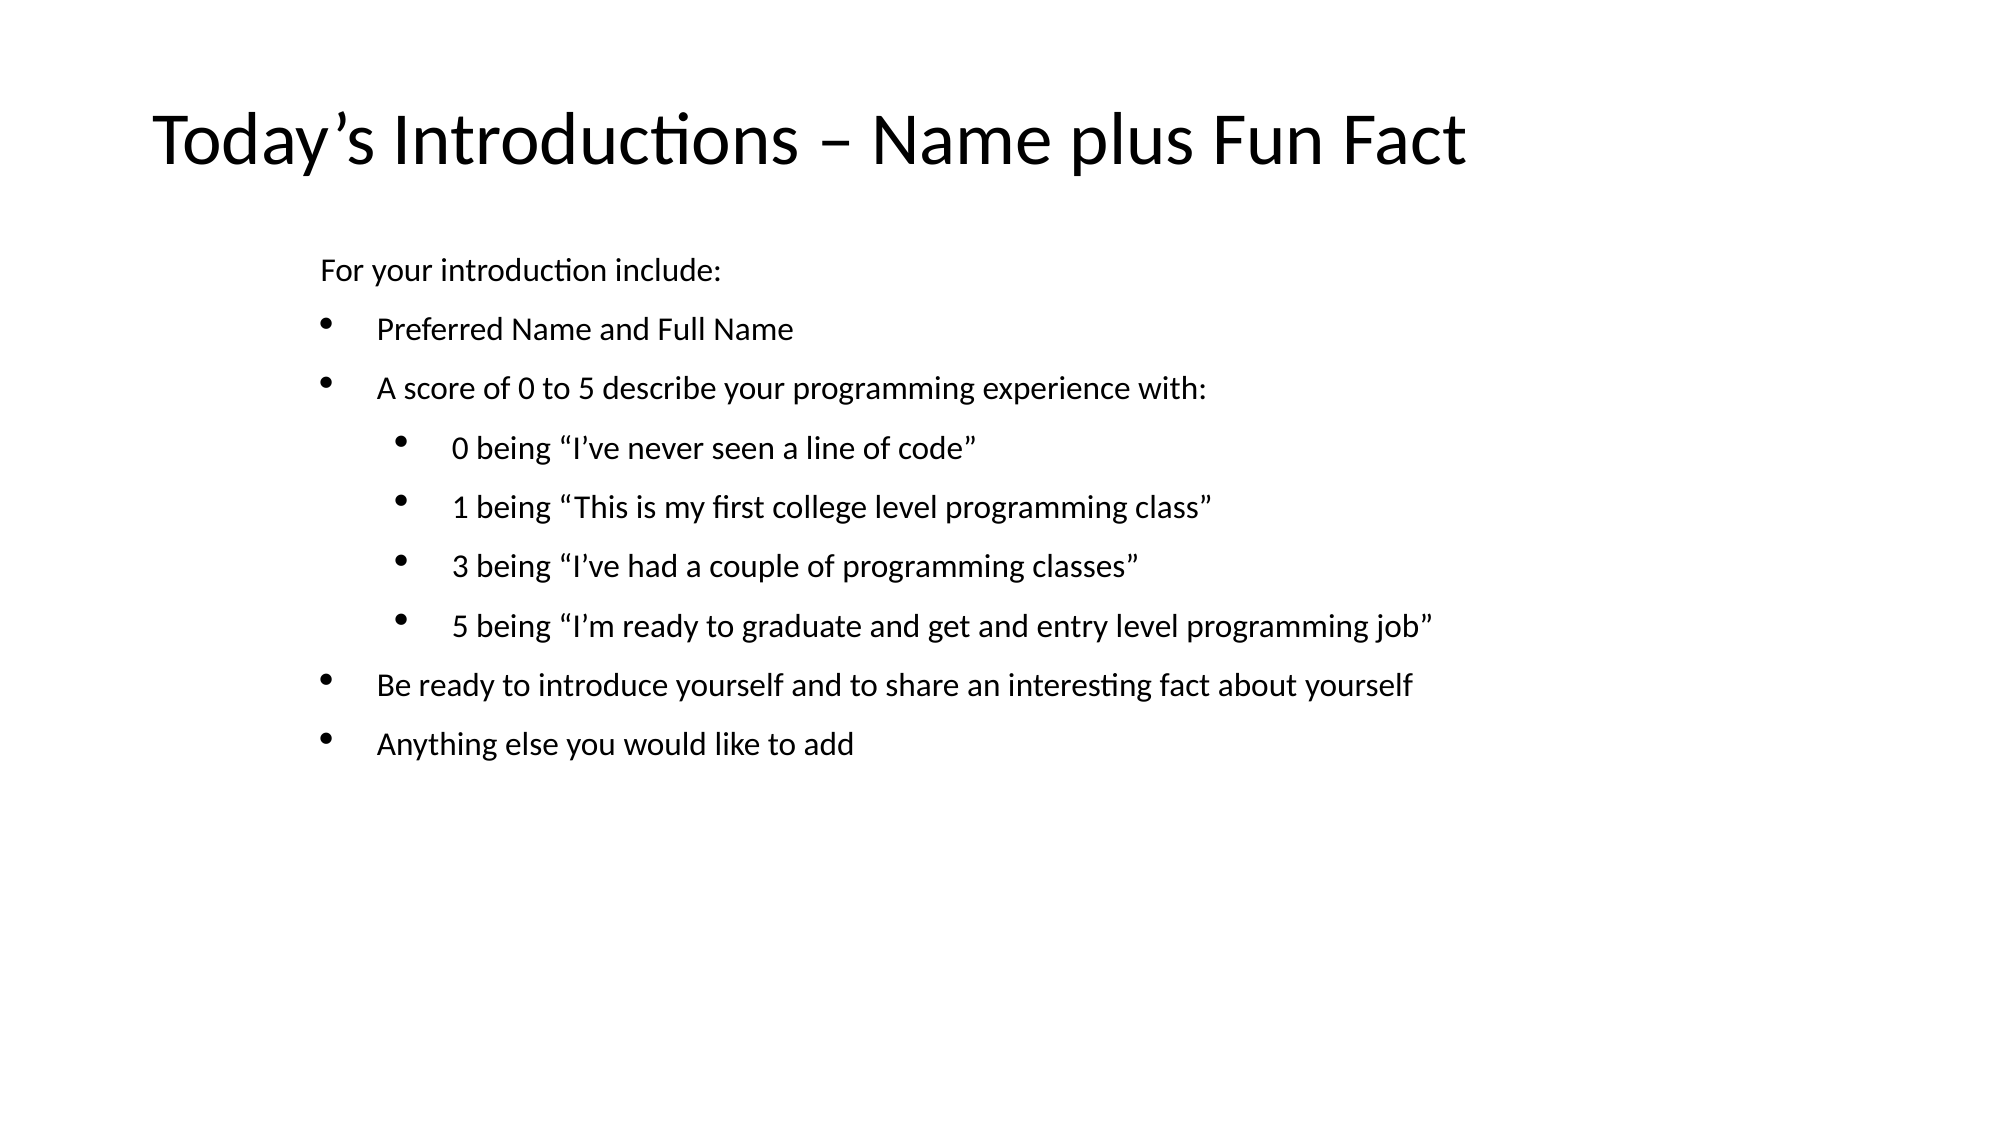

# Today’s Introductions – Name plus Fun Fact
For your introduction include:
Preferred Name and Full Name
A score of 0 to 5 describe your programming experience with:
0 being “I’ve never seen a line of code”
1 being “This is my first college level programming class”
3 being “I’ve had a couple of programming classes”
5 being “I’m ready to graduate and get and entry level programming job”
Be ready to introduce yourself and to share an interesting fact about yourself
Anything else you would like to add